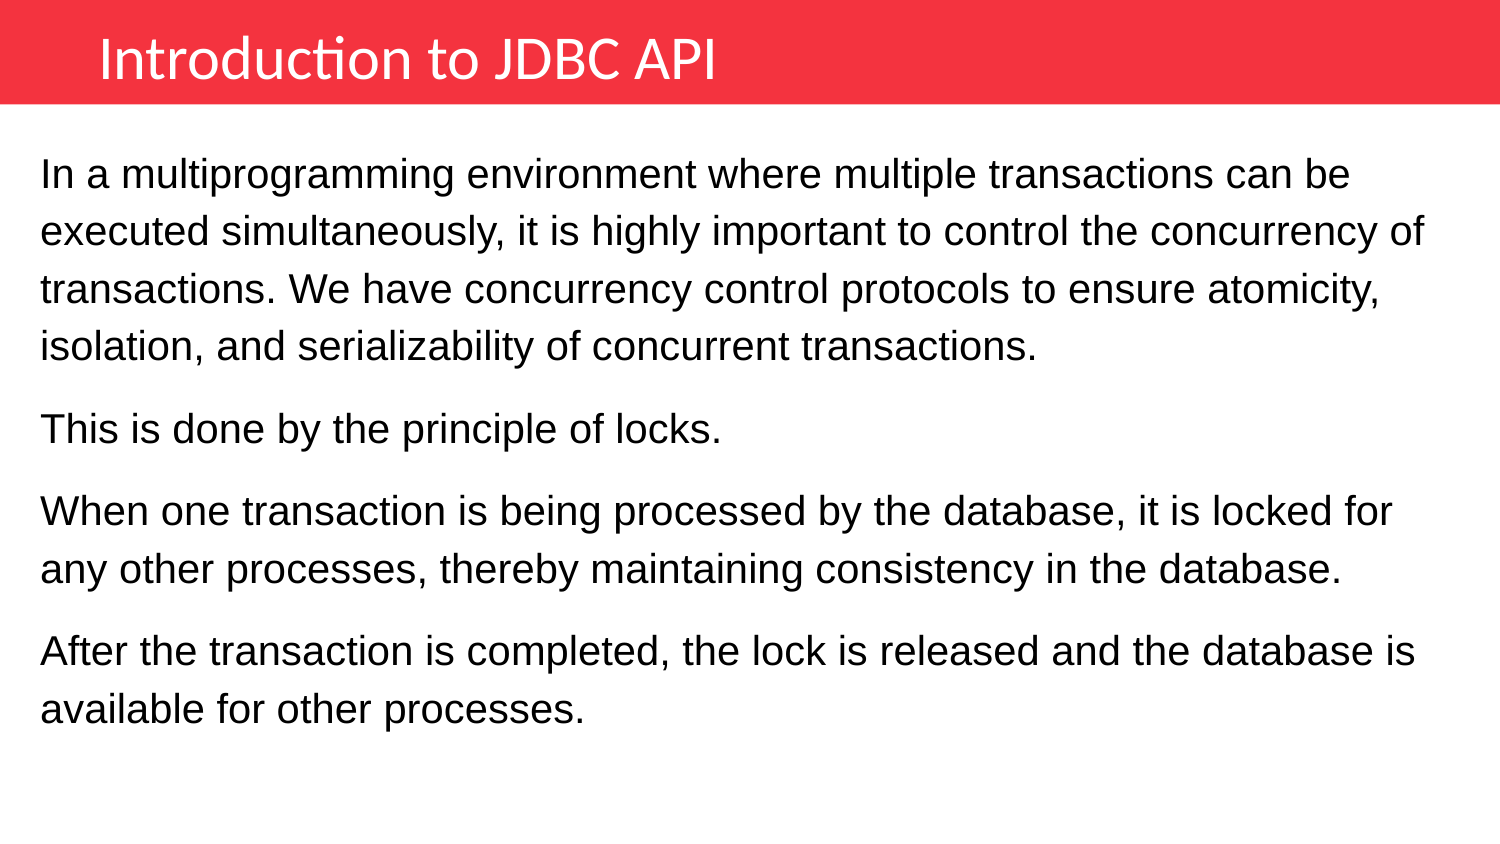

Introduction to JDBC API

In a multiprogramming environment where multiple transactions can be executed simultaneously, it is highly important to control the concurrency of transactions. We have concurrency control protocols to ensure atomicity, isolation, and serializability of concurrent transactions.
This is done by the principle of locks.
When one transaction is being processed by the database, it is locked for any other processes, thereby maintaining consistency in the database.
After the transaction is completed, the lock is released and the database is available for other processes.